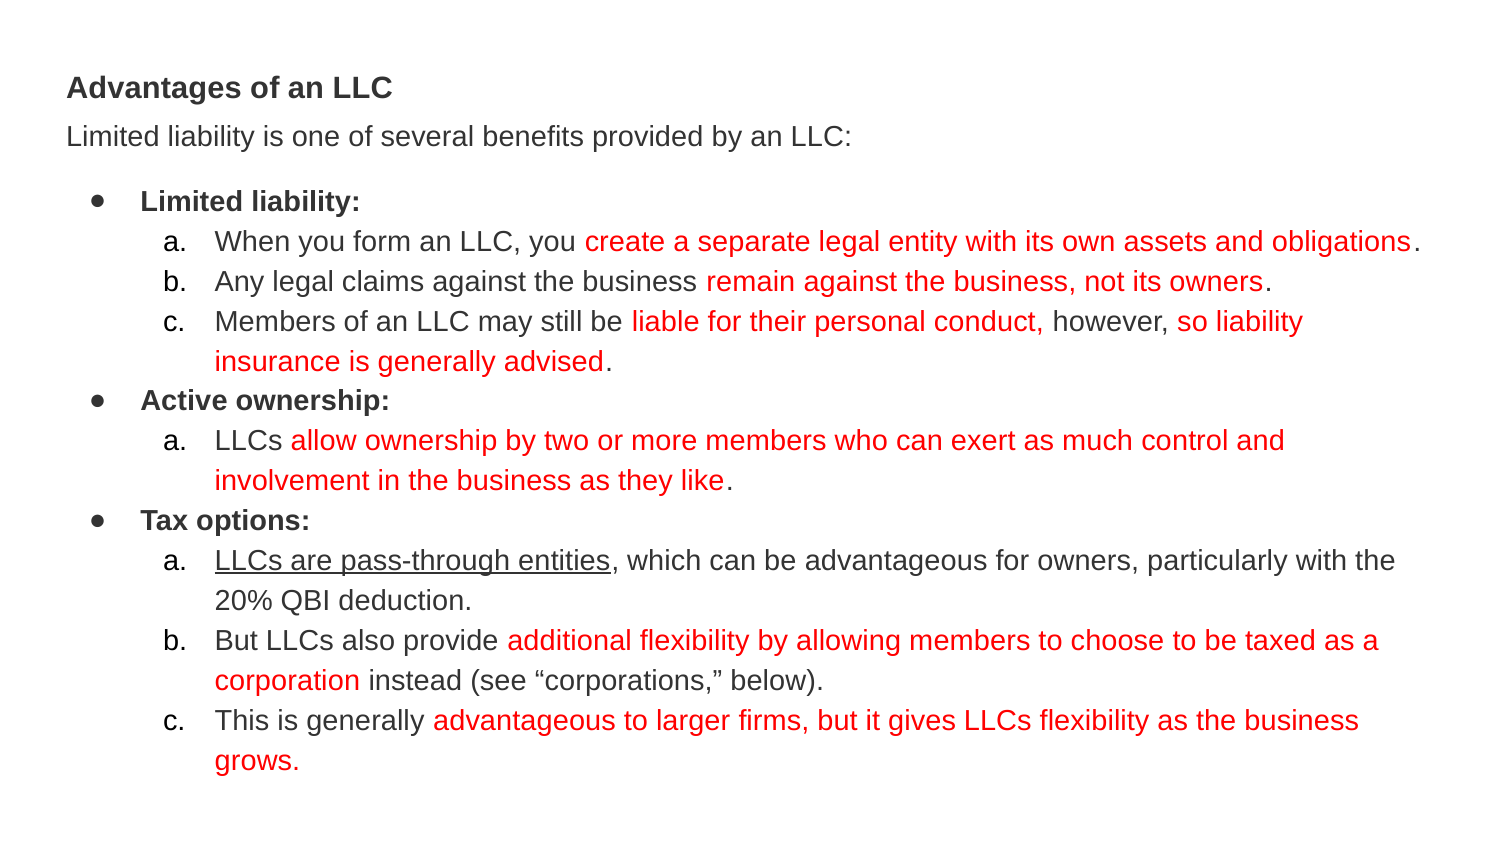

Advantages of an LLC
Limited liability is one of several benefits provided by an LLC:
Limited liability:
When you form an LLC, you create a separate legal entity with its own assets and obligations.
Any legal claims against the business remain against the business, not its owners.
Members of an LLC may still be liable for their personal conduct, however, so liability insurance is generally advised.
Active ownership:
LLCs allow ownership by two or more members who can exert as much control and involvement in the business as they like.
Tax options:
LLCs are pass-through entities, which can be advantageous for owners, particularly with the 20% QBI deduction.
But LLCs also provide additional flexibility by allowing members to choose to be taxed as a corporation instead (see “corporations,” below).
This is generally advantageous to larger firms, but it gives LLCs flexibility as the business grows.